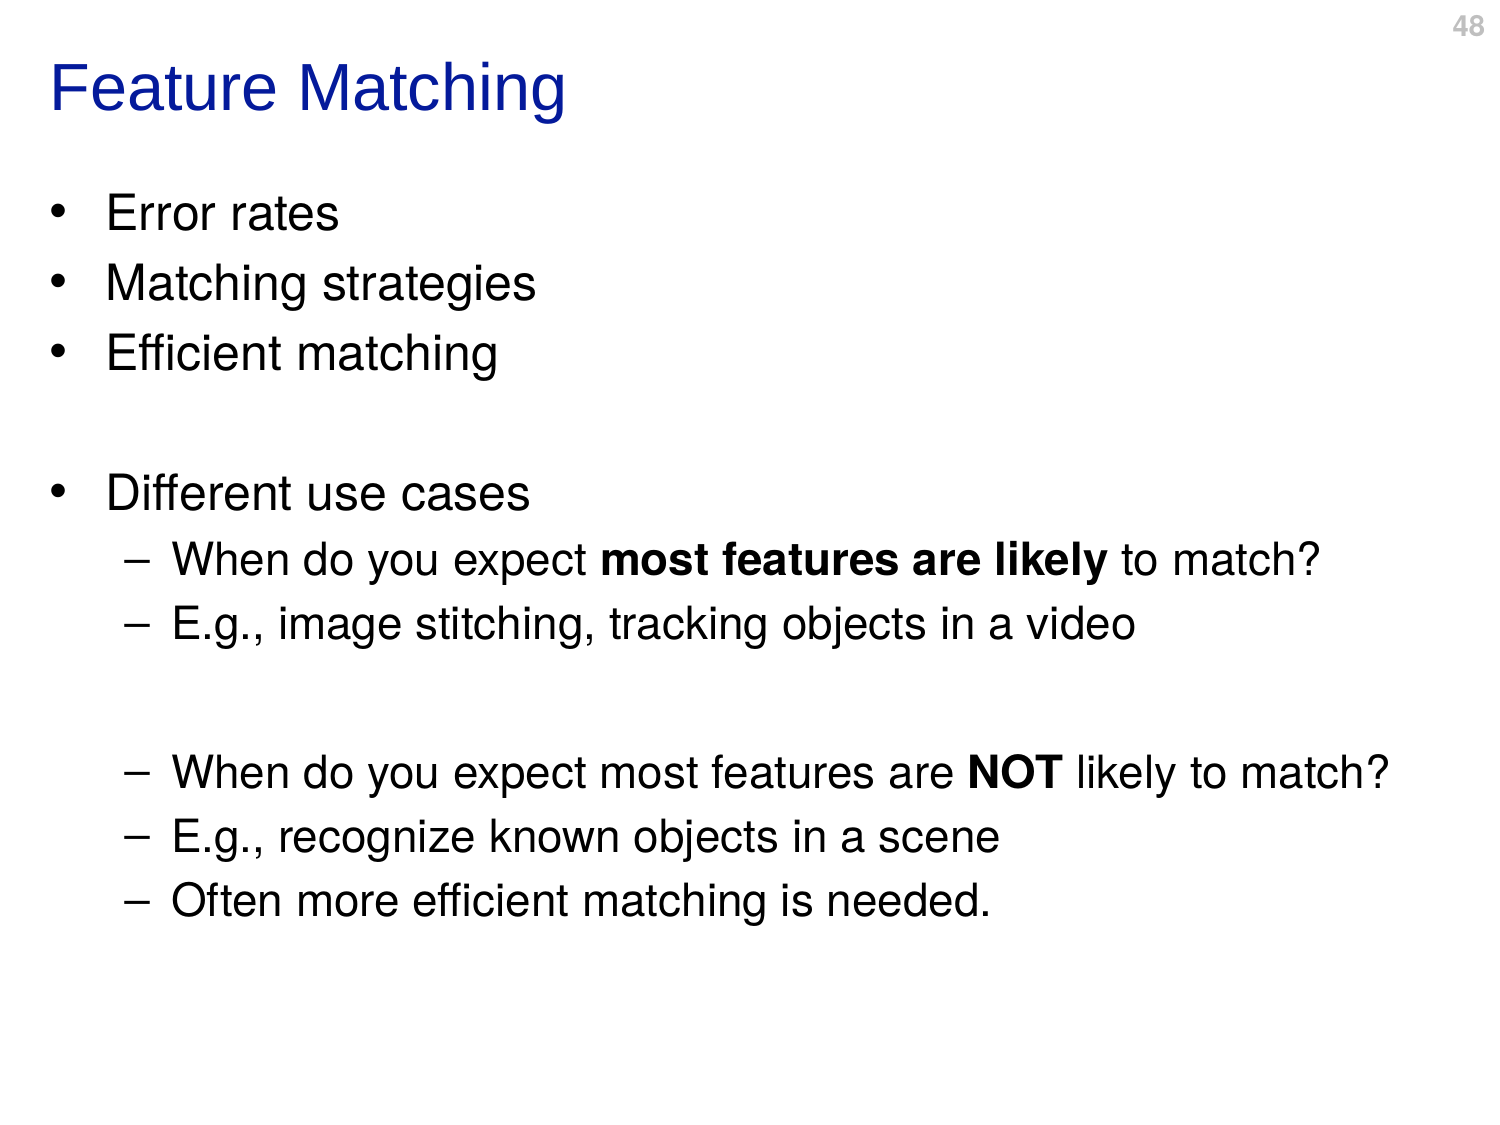

# Feature Matching
Error rates
Matching strategies
Efficient matching

Different use cases
When do you expect most features are likely to match?
E.g., image stitching, tracking objects in a video

When do you expect most features are NOT likely to match?
E.g., recognize known objects in a scene
Often more efficient matching is needed.